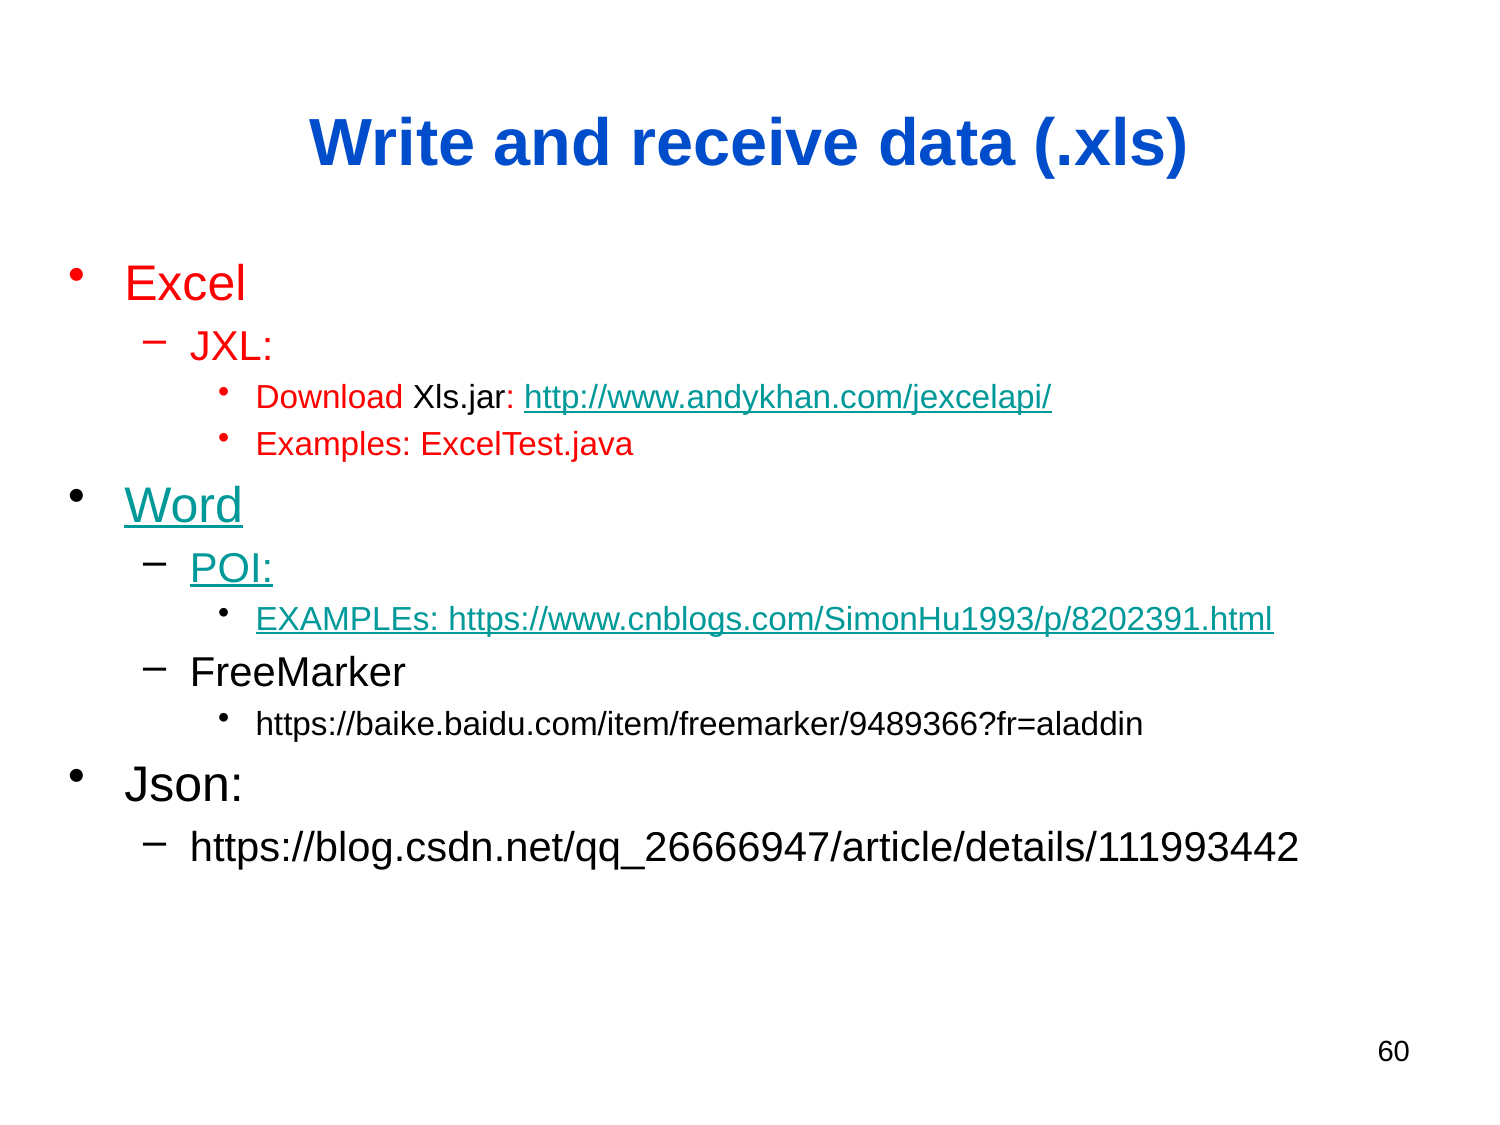

# Write and receive data (.xls)
Excel
JXL:
Download Xls.jar: http://www.andykhan.com/jexcelapi/
Examples: ExcelTest.java
Word
POI:
EXAMPLEs: https://www.cnblogs.com/SimonHu1993/p/8202391.html
FreeMarker
https://baike.baidu.com/item/freemarker/9489366?fr=aladdin
Json:
https://blog.csdn.net/qq_26666947/article/details/111993442
60